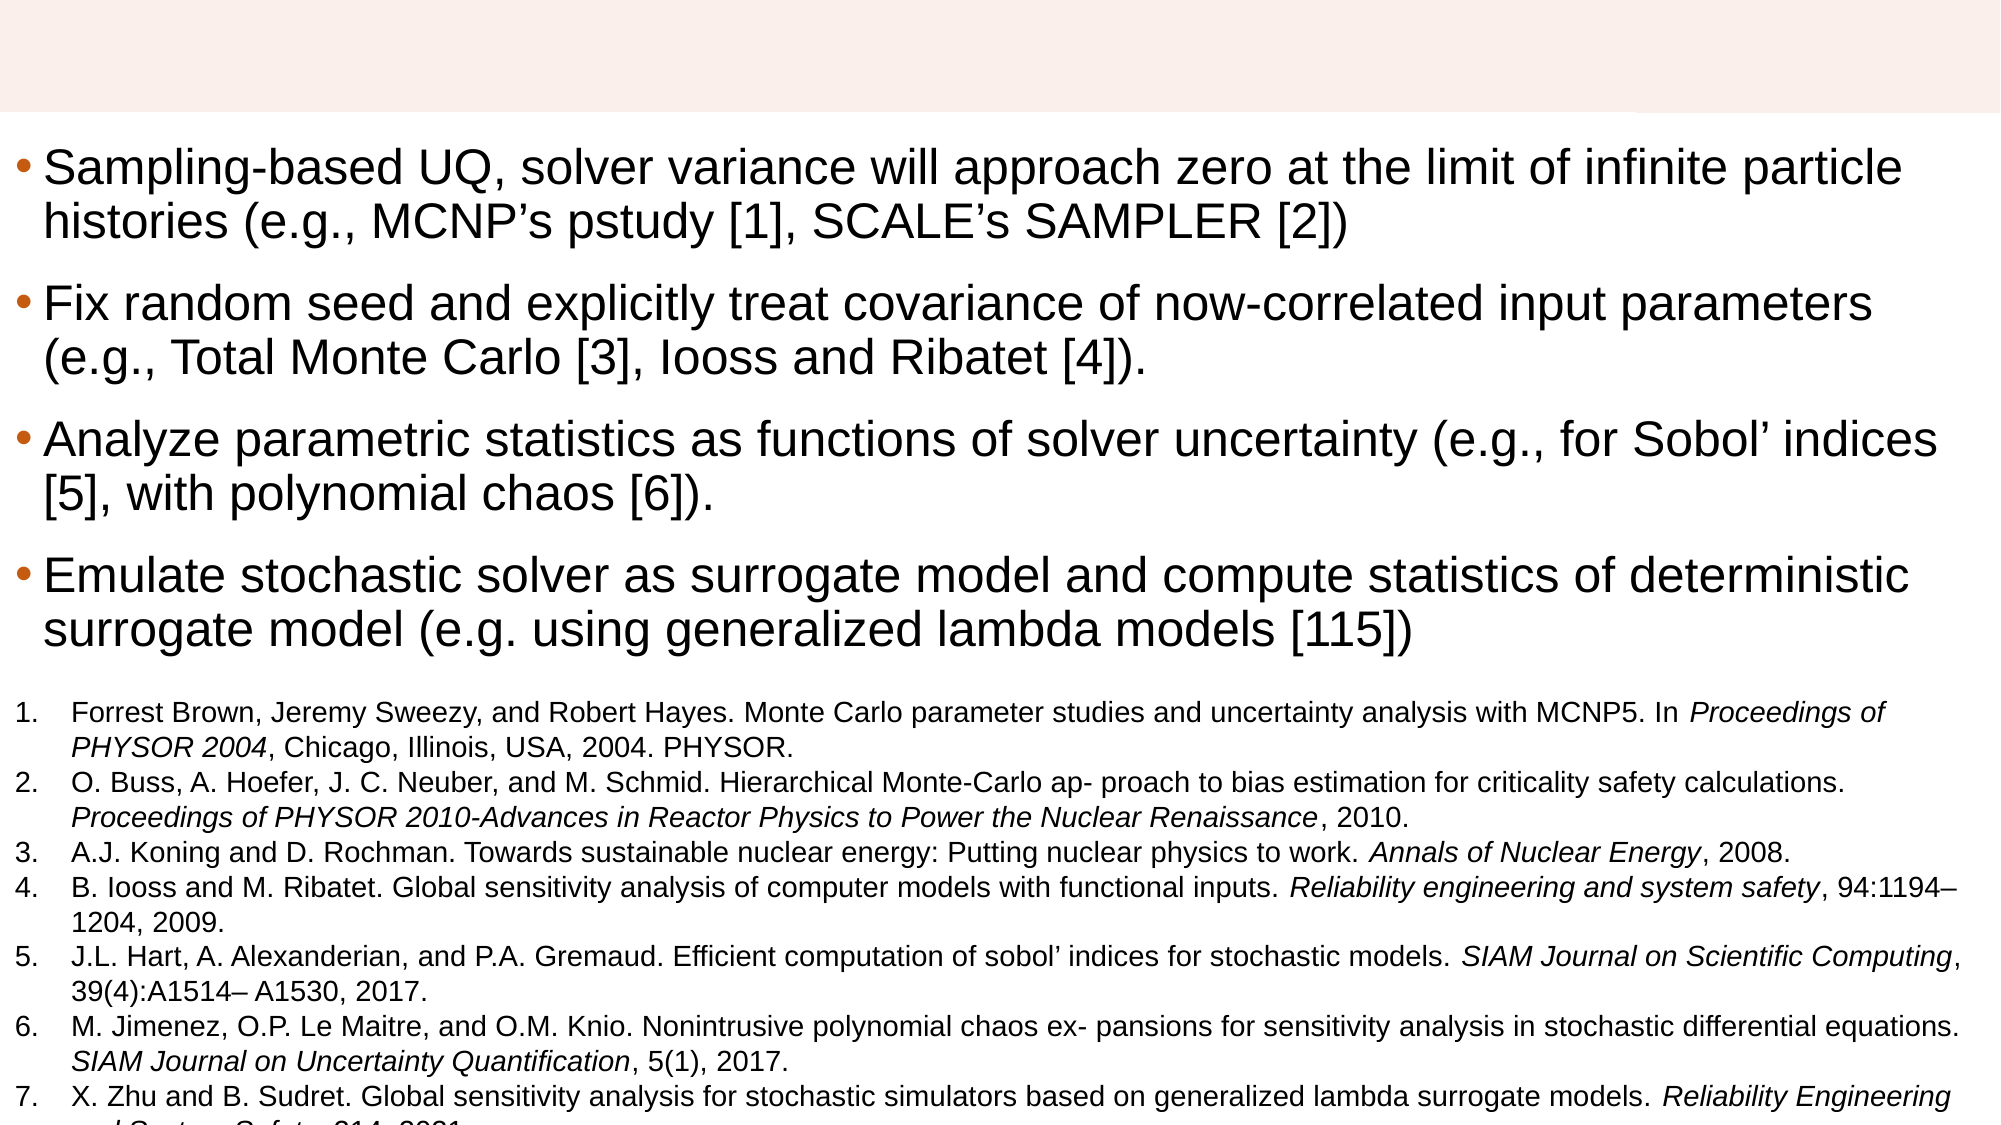

# Existing approaches
Sampling-based UQ, solver variance will approach zero at the limit of infinite particle histories (e.g., MCNP’s pstudy [1], SCALE’s SAMPLER [2])
Fix random seed and explicitly treat covariance of now-correlated input parameters (e.g., Total Monte Carlo [3], Iooss and Ribatet [4]).
Analyze parametric statistics as functions of solver uncertainty (e.g., for Sobol’ indices [5], with polynomial chaos [6]).
Emulate stochastic solver as surrogate model and compute statistics of deterministic surrogate model (e.g. using generalized lambda models [115])

Forrest Brown, Jeremy Sweezy, and Robert Hayes. Monte Carlo parameter studies and uncertainty analysis with MCNP5. In Proceedings of PHYSOR 2004, Chicago, Illinois, USA, 2004. PHYSOR.
O. Buss, A. Hoefer, J. C. Neuber, and M. Schmid. Hierarchical Monte-Carlo ap- proach to bias estimation for criticality safety calculations. Proceedings of PHYSOR 2010-Advances in Reactor Physics to Power the Nuclear Renaissance, 2010.
A.J. Koning and D. Rochman. Towards sustainable nuclear energy: Putting nuclear physics to work. Annals of Nuclear Energy, 2008.
B. Iooss and M. Ribatet. Global sensitivity analysis of computer models with functional inputs. Reliability engineering and system safety, 94:1194–1204, 2009.
J.L. Hart, A. Alexanderian, and P.A. Gremaud. Efficient computation of sobol’ indices for stochastic models. SIAM Journal on Scientific Computing, 39(4):A1514– A1530, 2017.
M. Jimenez, O.P. Le Maitre, and O.M. Knio. Nonintrusive polynomial chaos ex- pansions for sensitivity analysis in stochastic differential equations. SIAM Journal on Uncertainty Quantification, 5(1), 2017.
X. Zhu and B. Sudret. Global sensitivity analysis for stochastic simulators based on generalized lambda surrogate models. Reliability Engineering and System Safety, 214, 2021.